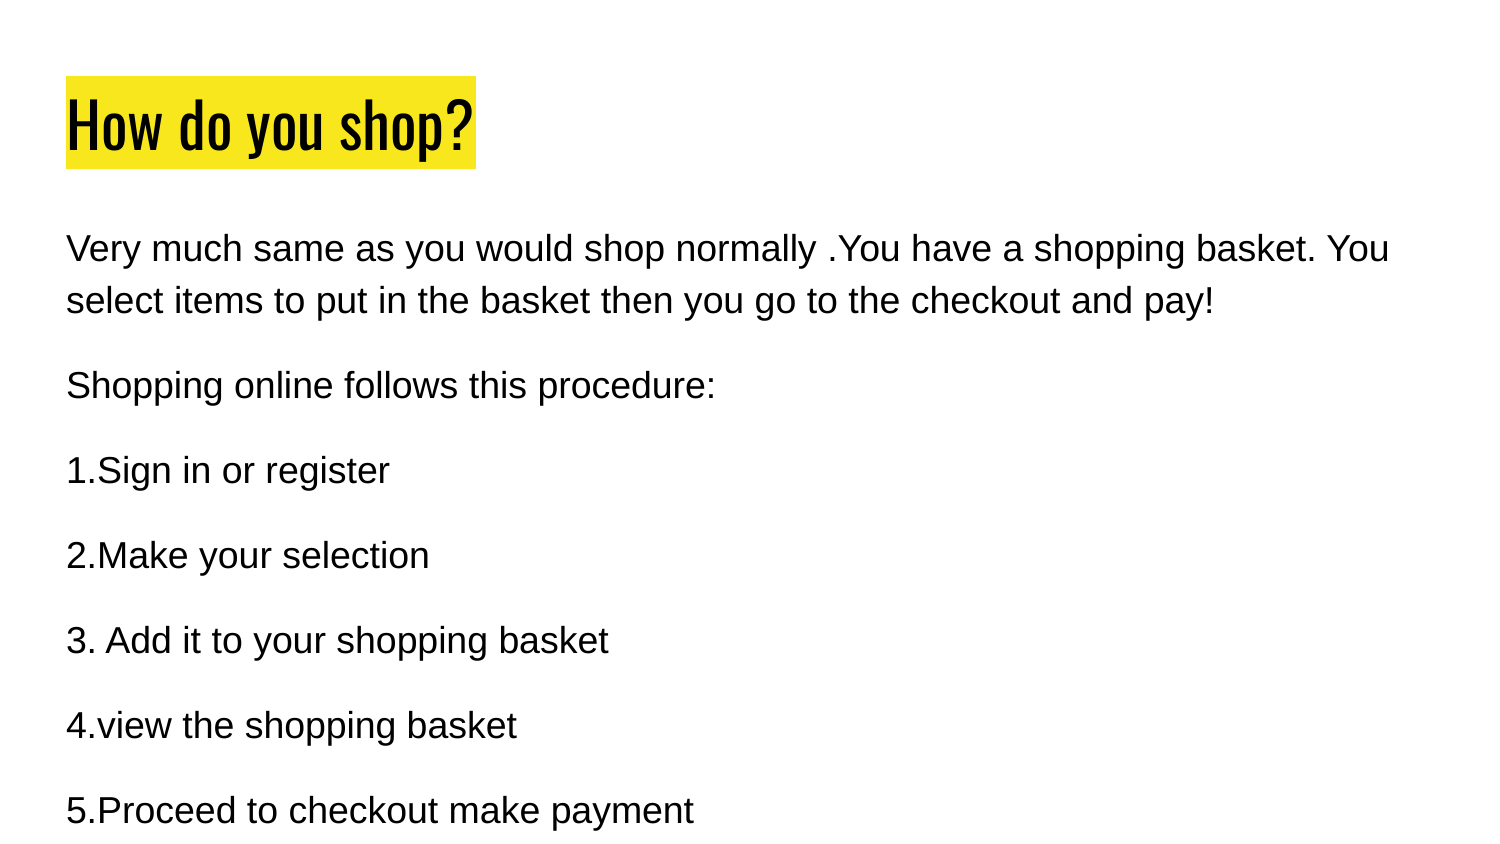

# How do you shop?
Very much same as you would shop normally .You have a shopping basket. You select items to put in the basket then you go to the checkout and pay!
Shopping online follows this procedure:
1.Sign in or register
2.Make your selection
3. Add it to your shopping basket
4.view the shopping basket
5.Proceed to checkout make payment